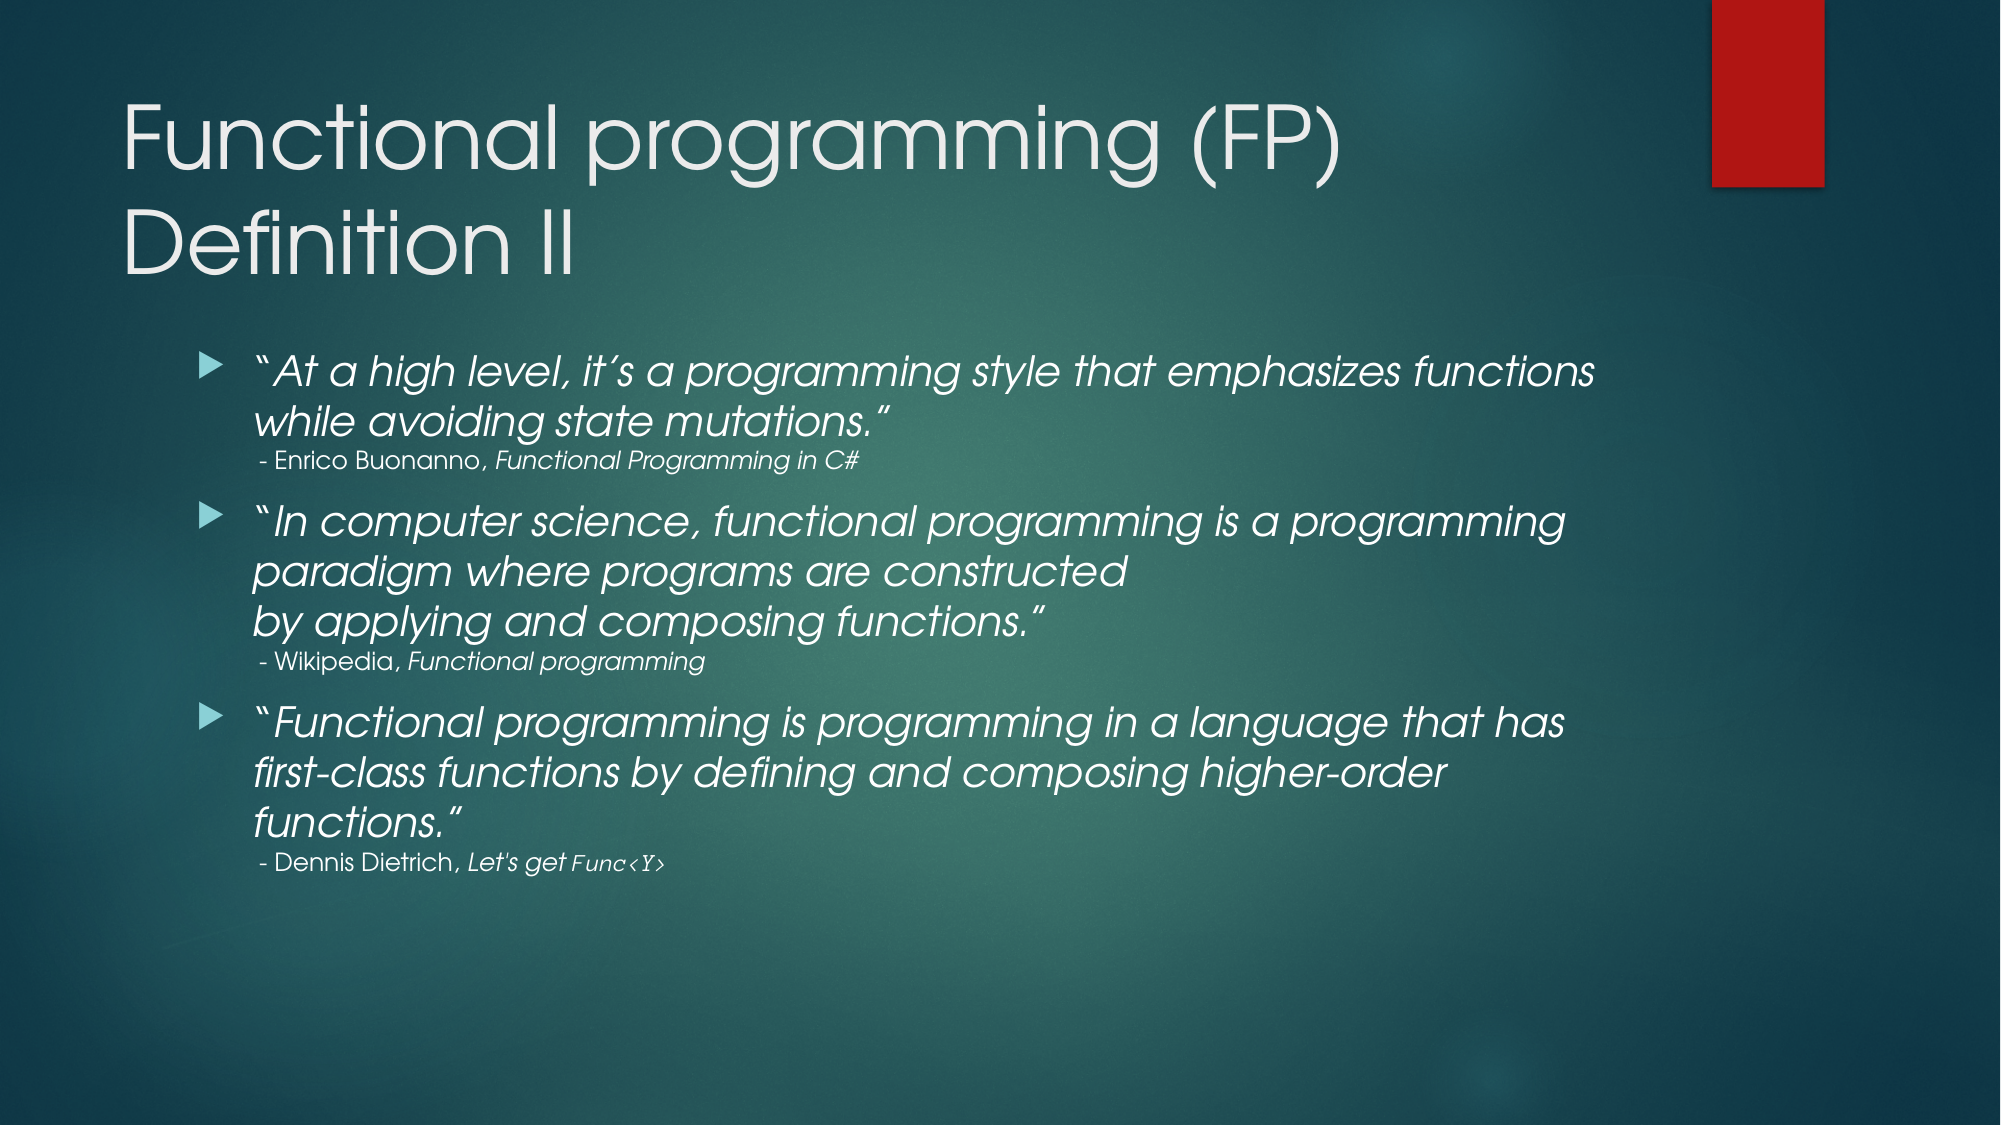

# Functional programming (FP) Definition II
“At a high level, it’s a programming style that emphasizes functions while avoiding state mutations.”
 - Enrico Buonanno, Functional Programming in C#
“In computer science, functional programming is a programming paradigm where programs are constructed by applying and composing functions.”
 - Wikipedia, Functional programming
“Functional programming is programming in a language that has first-class functions by defining and composing higher-order functions.”
 - Dennis Dietrich, Let's get Func<Y>